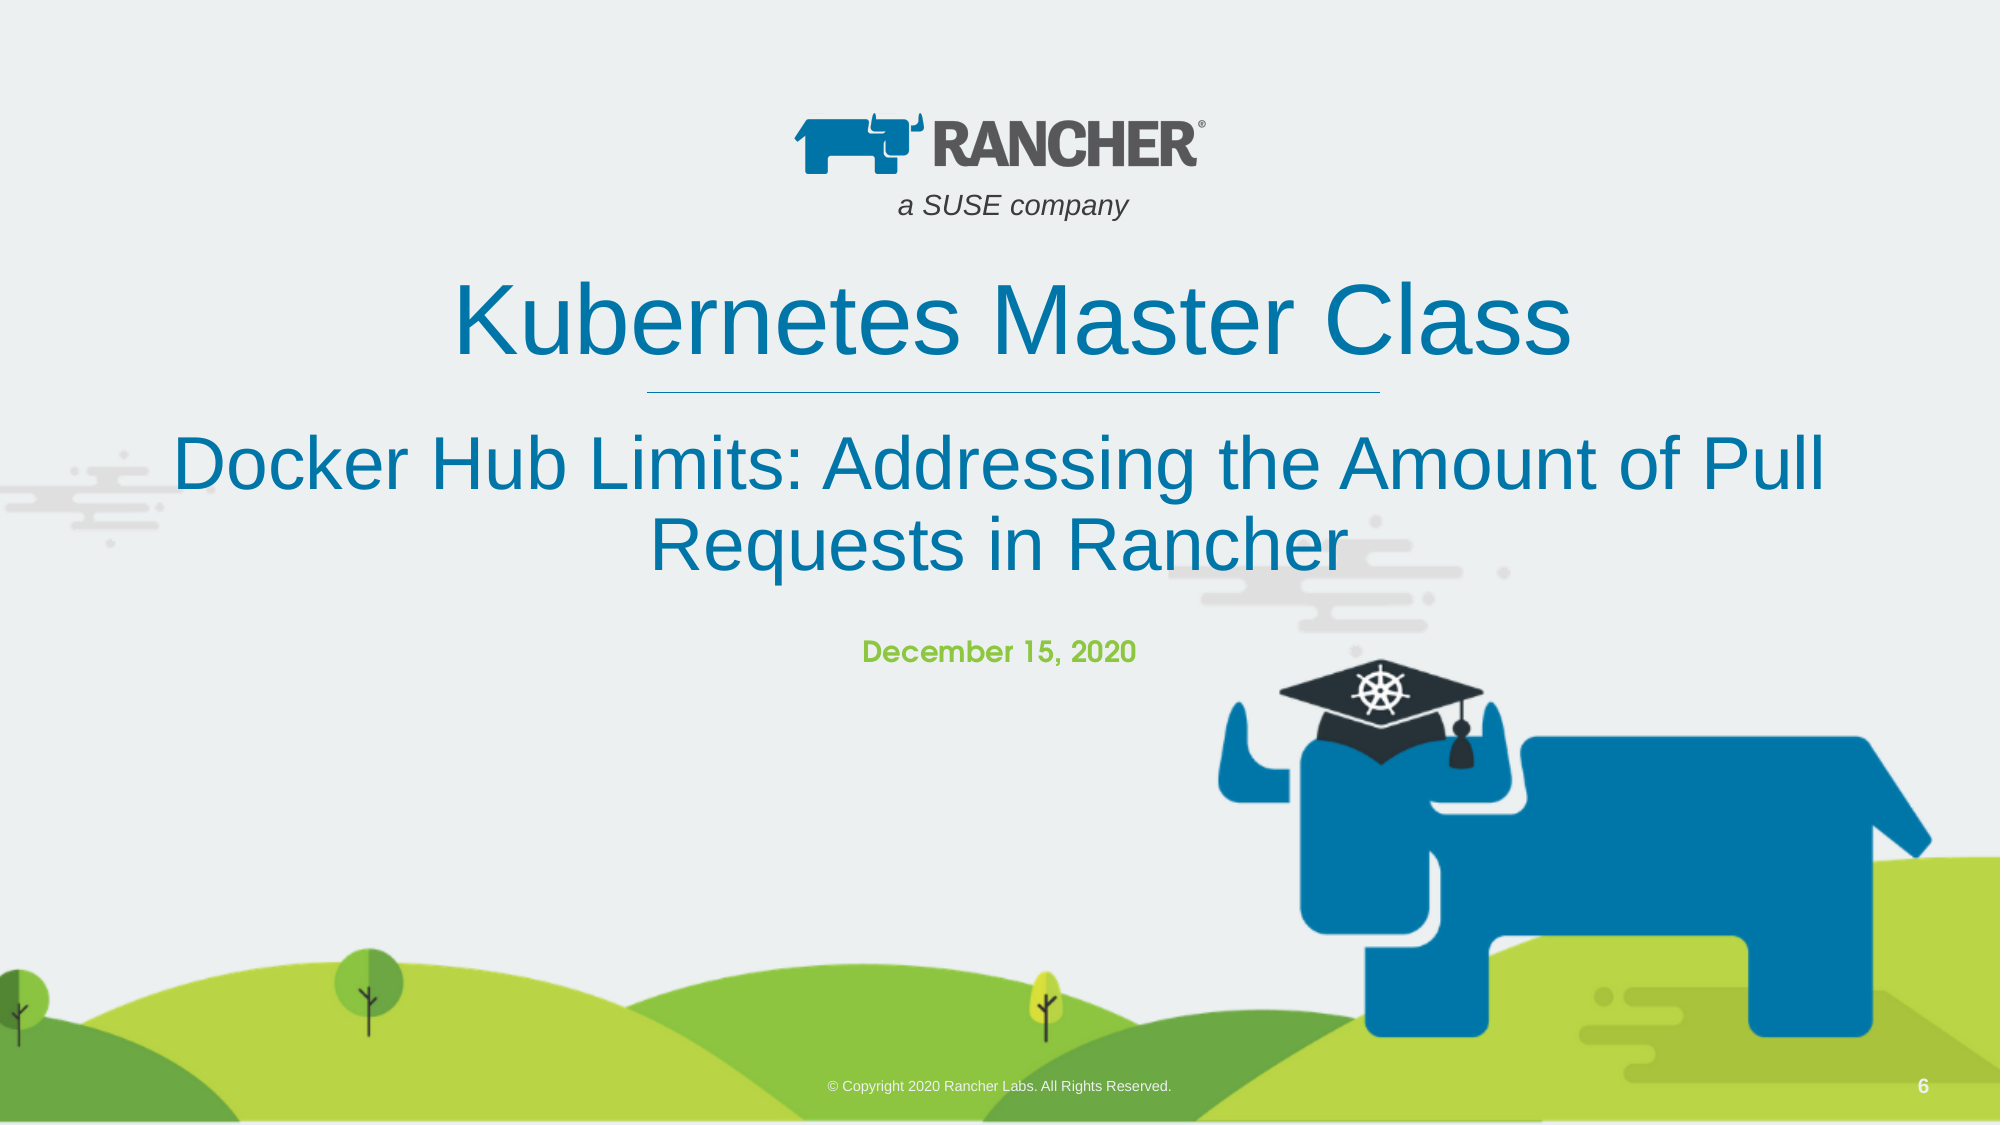

a SUSE company
Kubernetes Master Class
Docker Hub Limits: Addressing the Amount of Pull Requests in Rancher
December 15, 2020